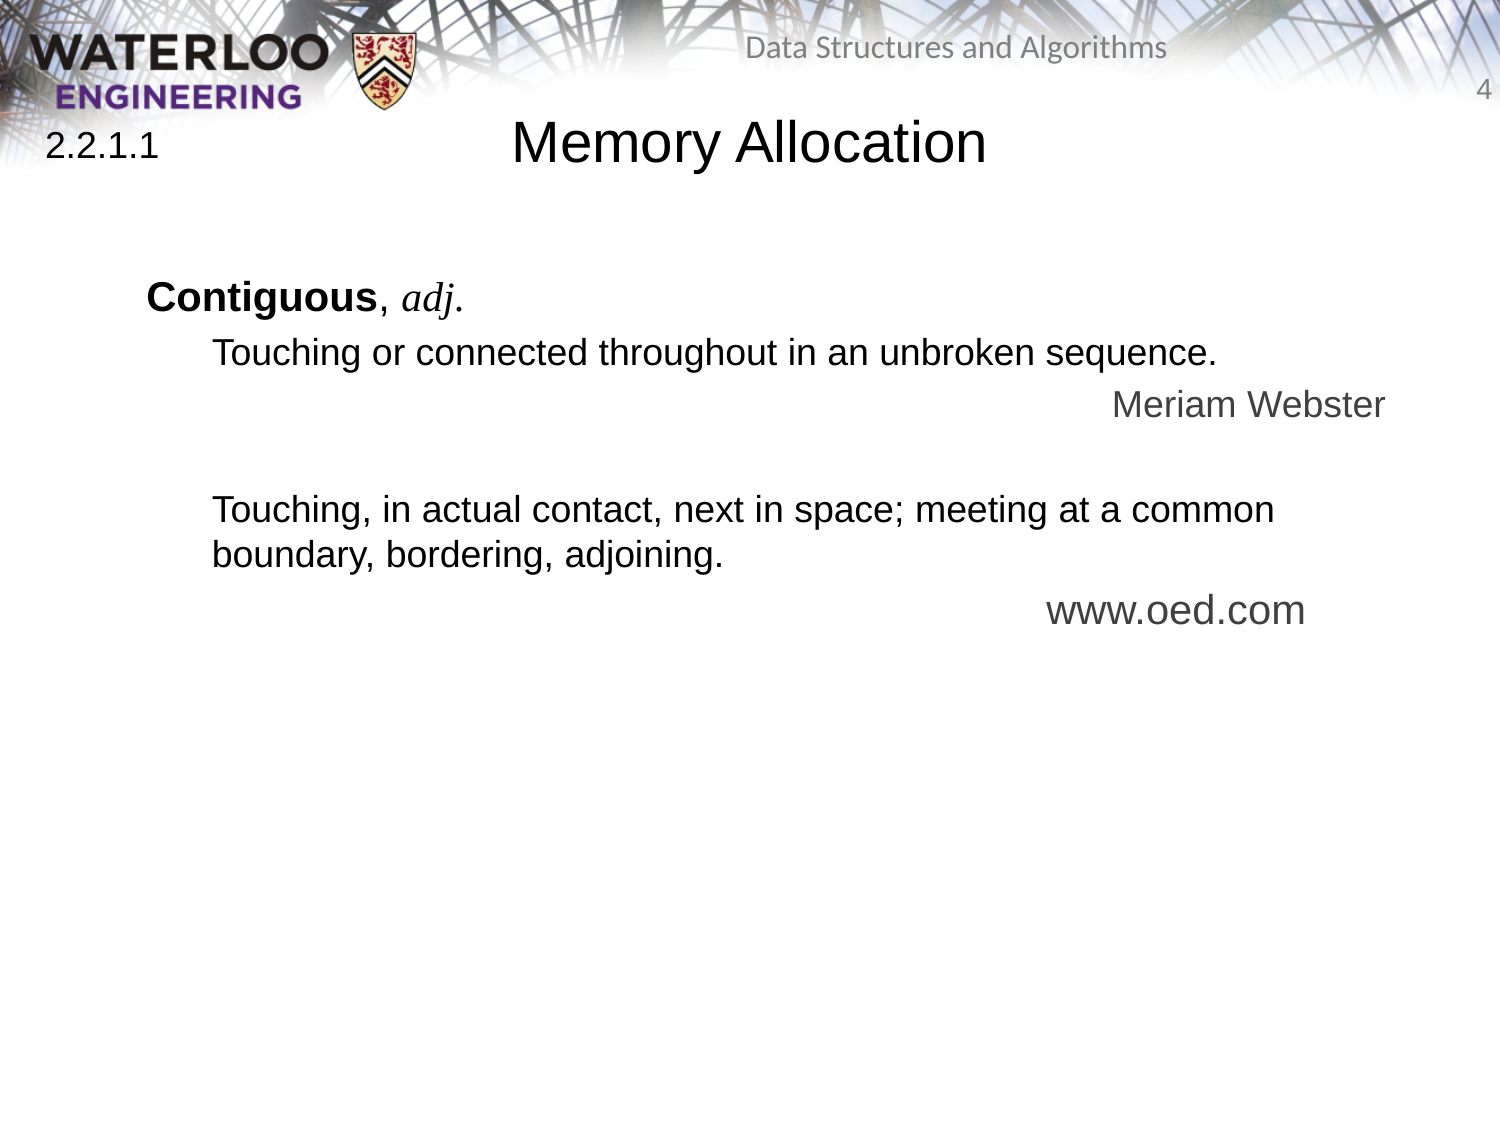

# Memory Allocation
2.2.1.1
	Contiguous, adj.
	Touching or connected throughout in an unbroken sequence.
							Meriam Webster

	Touching, in actual contact, next in space; meeting at a common
boundary, bordering, adjoining.
							www.oed.com